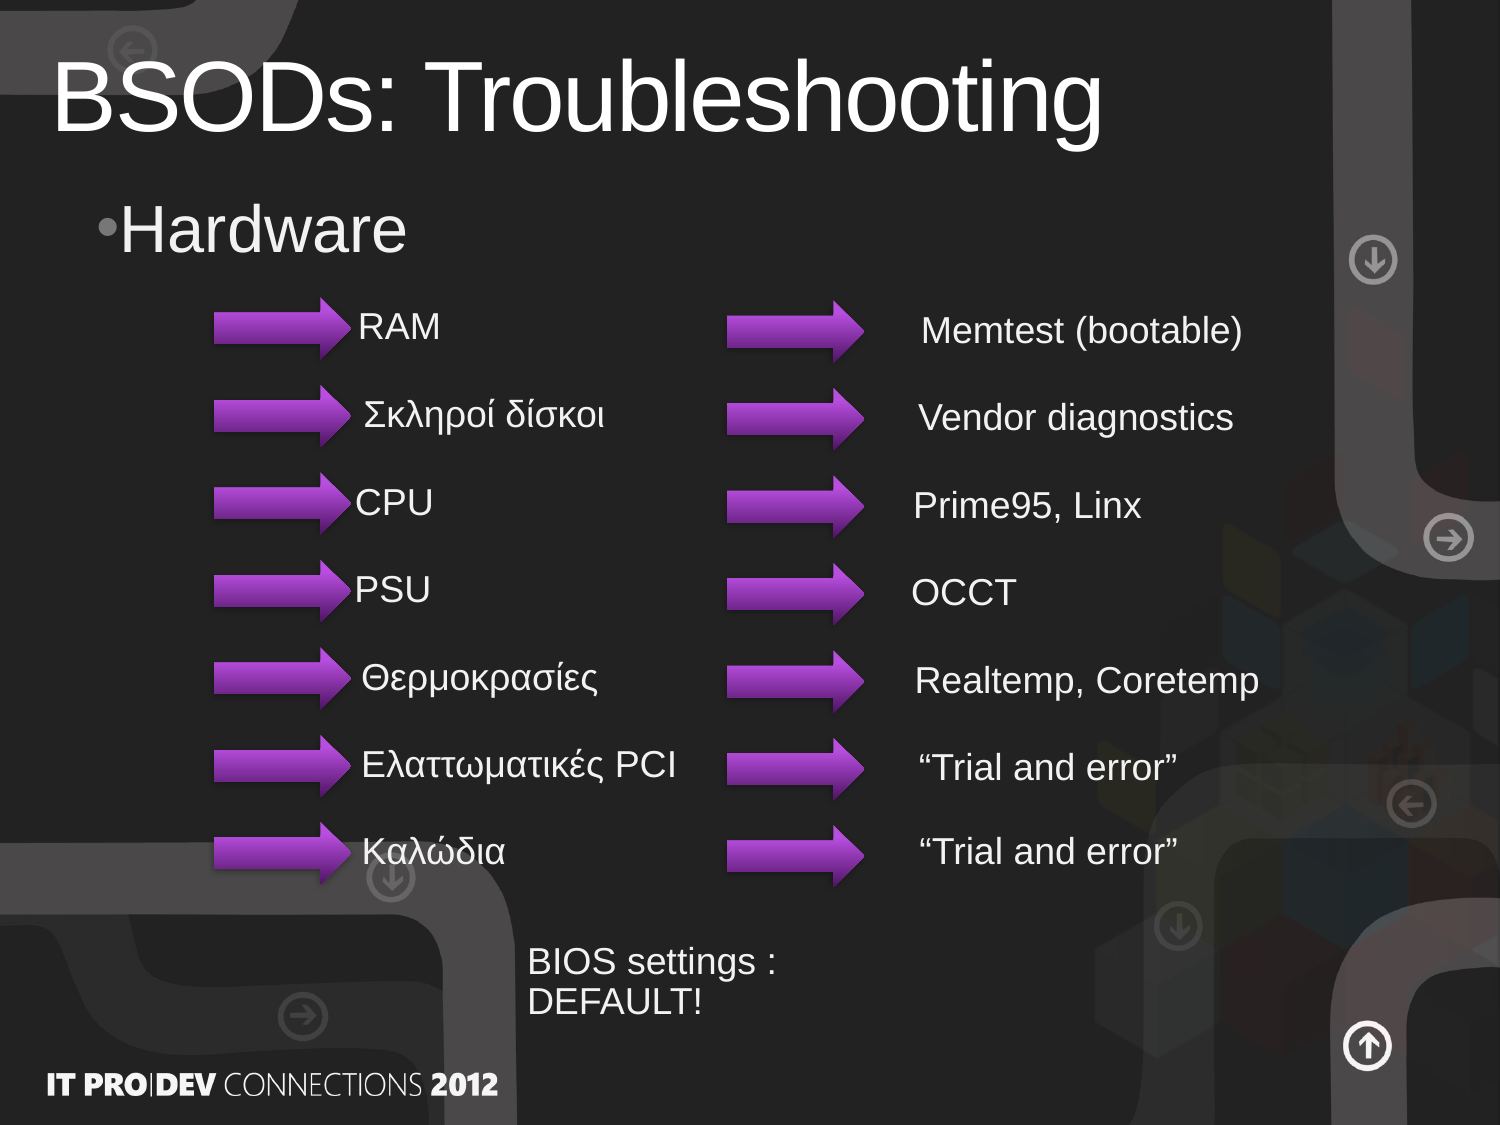

# BSODs: Troubleshooting
Hardware

RAM

Memtest (bootable)

Σκληροί δίσκοι

Vendor diagnostics

CPU

Prime95, Linx

PSU

OCCT

Θερμοκρασίες

Realtemp, Coretemp

Ελαττωματικές PCI

“Trial and error”

Καλώδια

“Trial and error”
BIOS settings : DEFAULT!